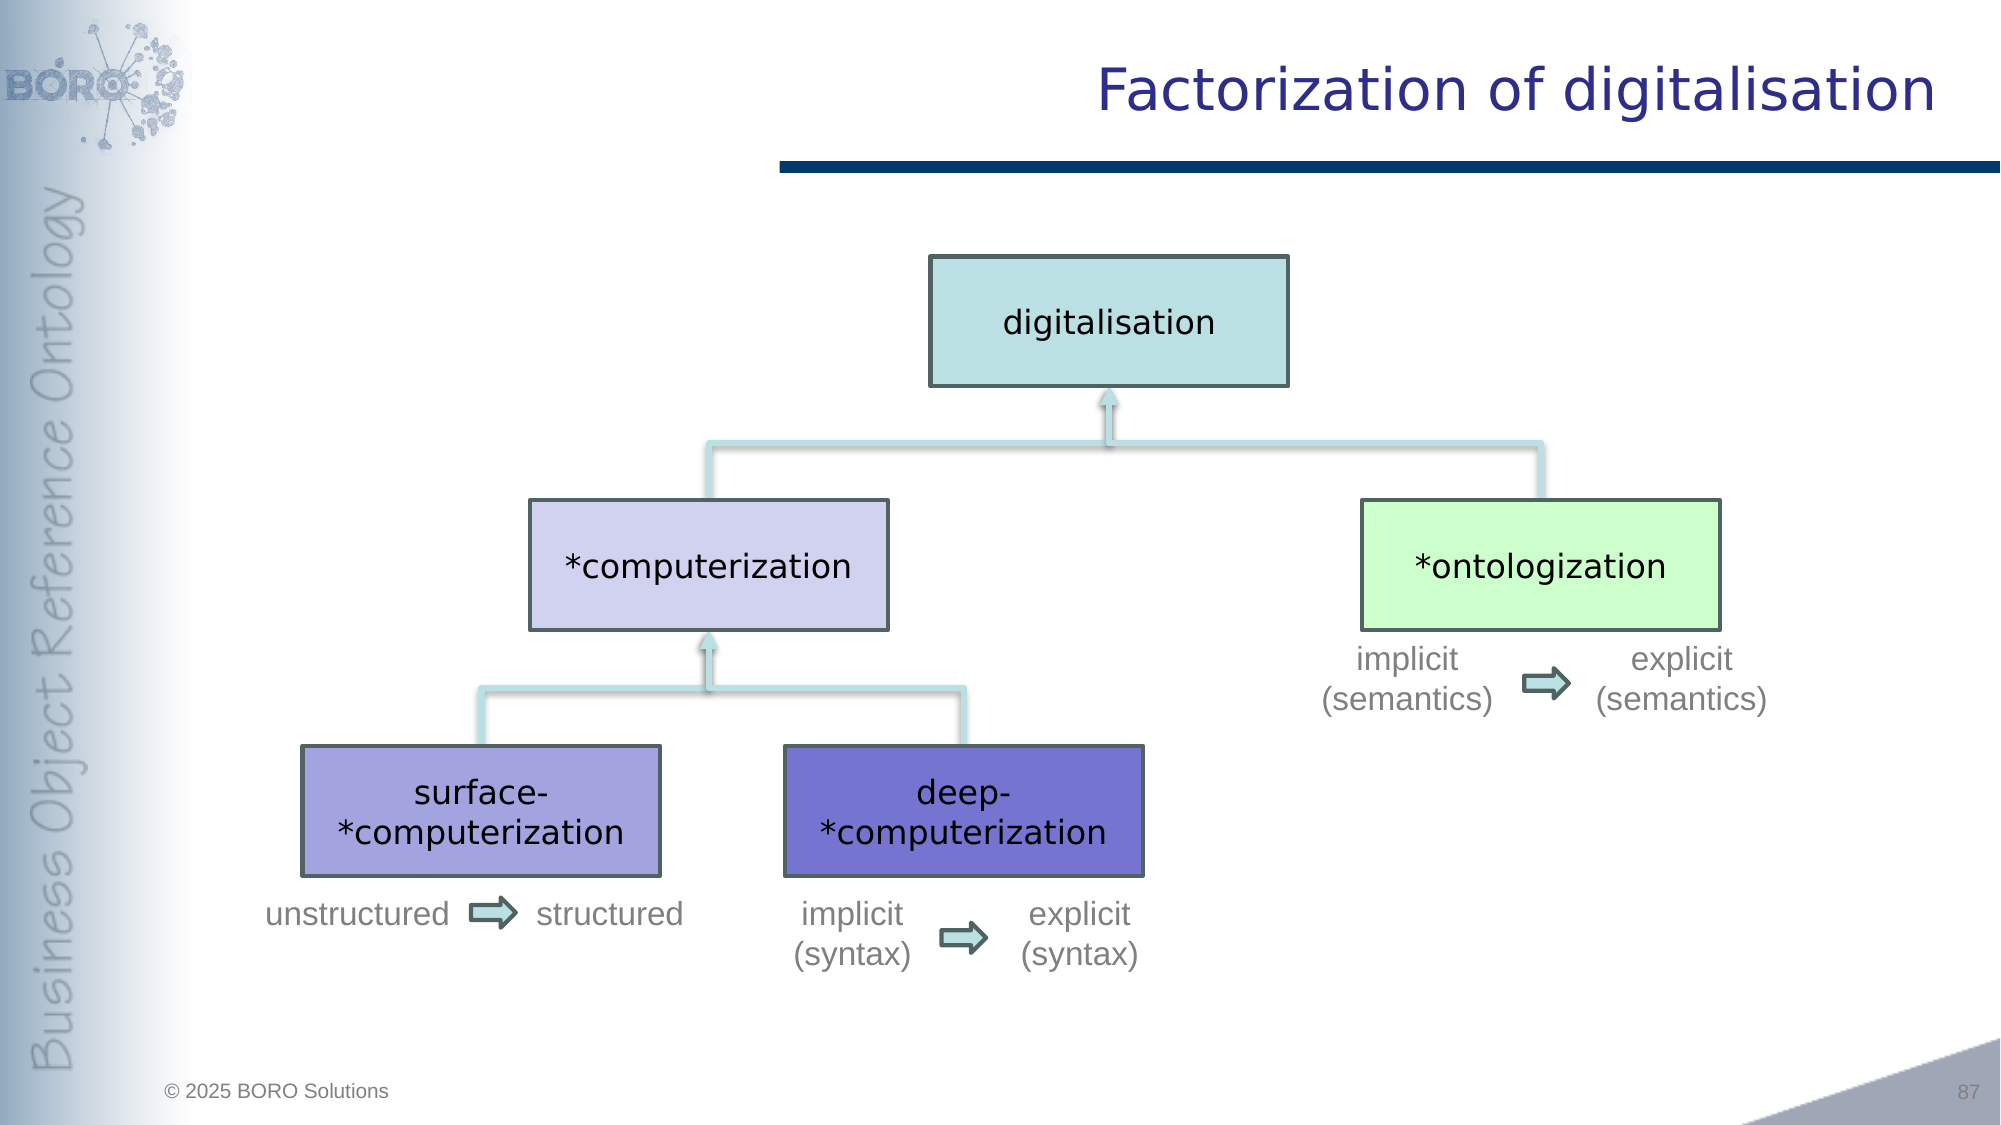

# Factorization of digitalisation
digitalisation
*computerization
*ontologization
implicit
(semantics)
explicit
(semantics)

surface-*computerization
deep-*computerization
unstructured
structured
explicit
(syntax)
implicit
(syntax)

87